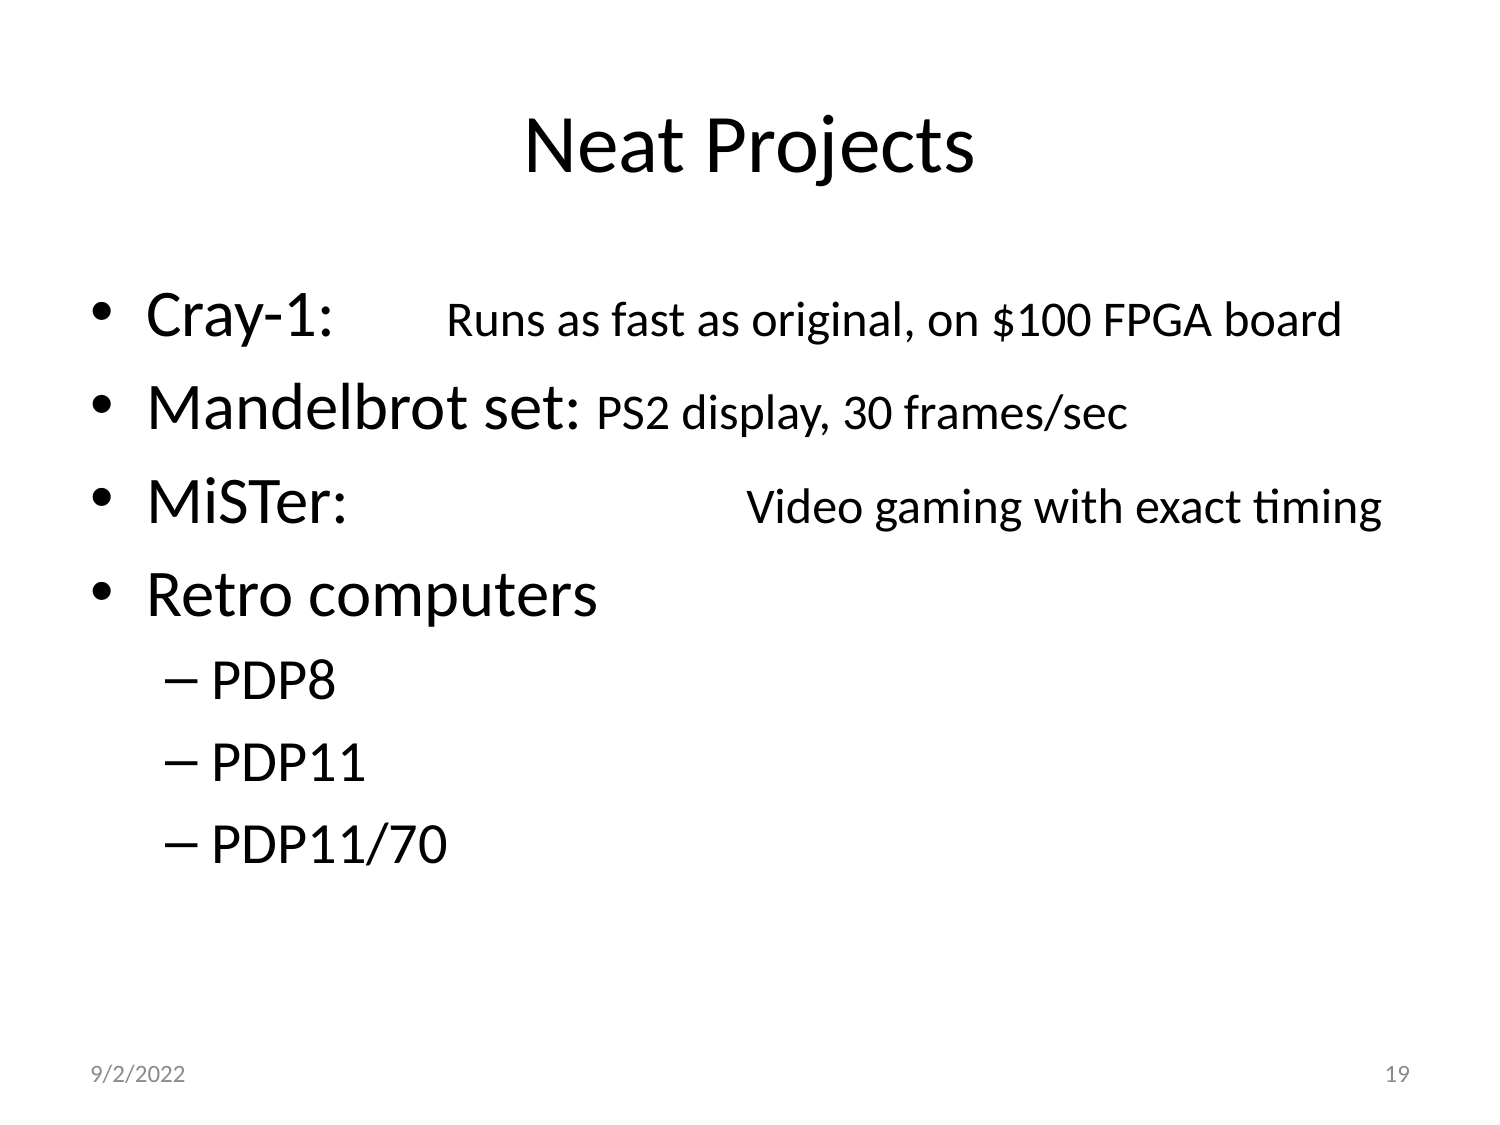

# Neat Projects
Cray-1:	Runs as fast as original, on $100 FPGA board
Mandelbrot set:	PS2 display, 30 frames/sec
MiSTer:			Video gaming with exact timing
Retro computers
PDP8
PDP11
PDP11/70
9/2/2022
19